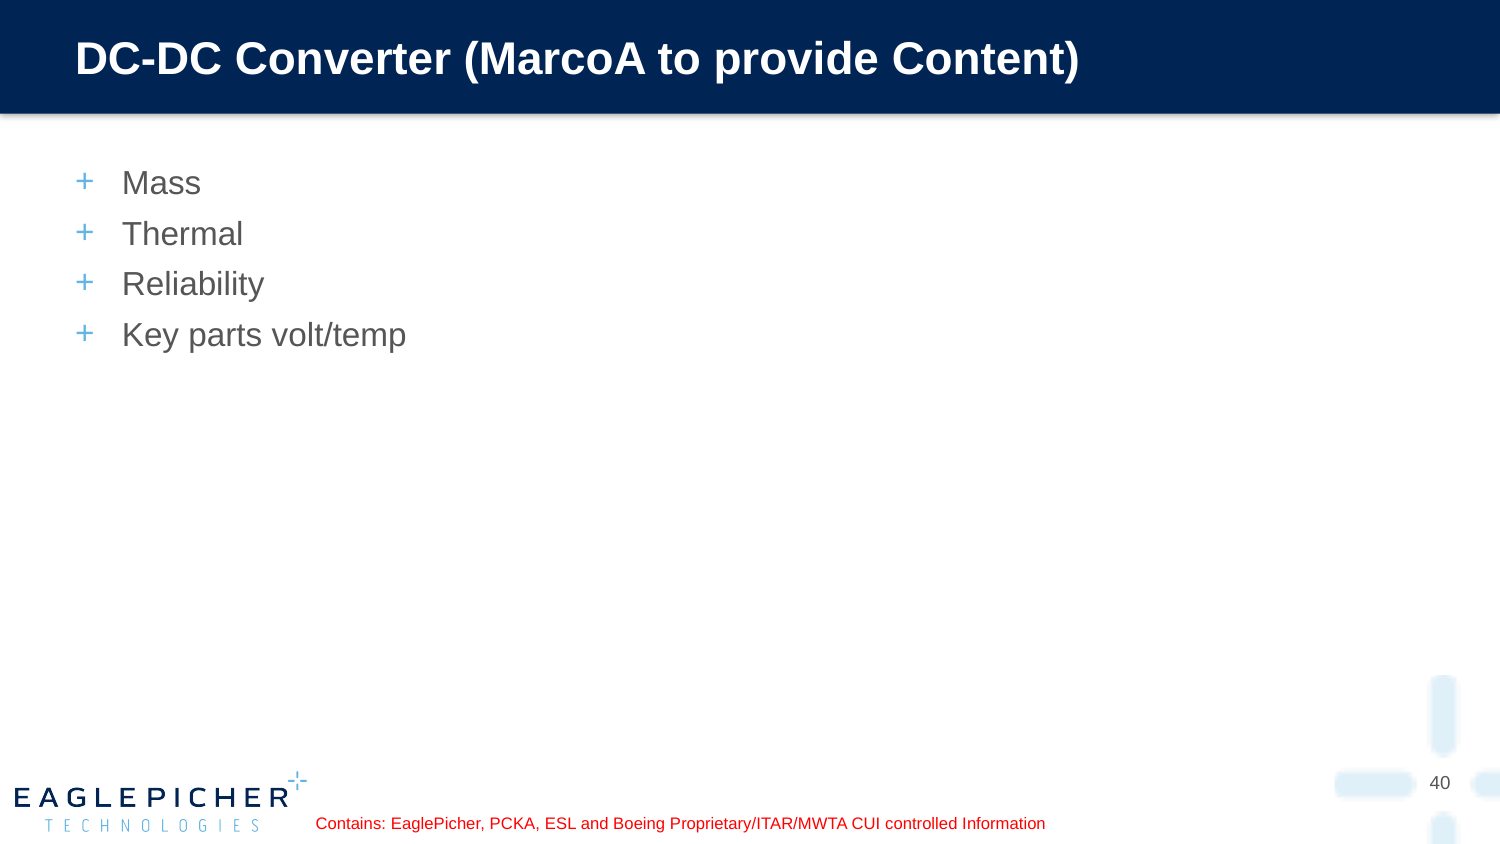

# DC-DC Converter (MarcoA to provide Content)
Mass
Thermal
Reliability
Key parts volt/temp